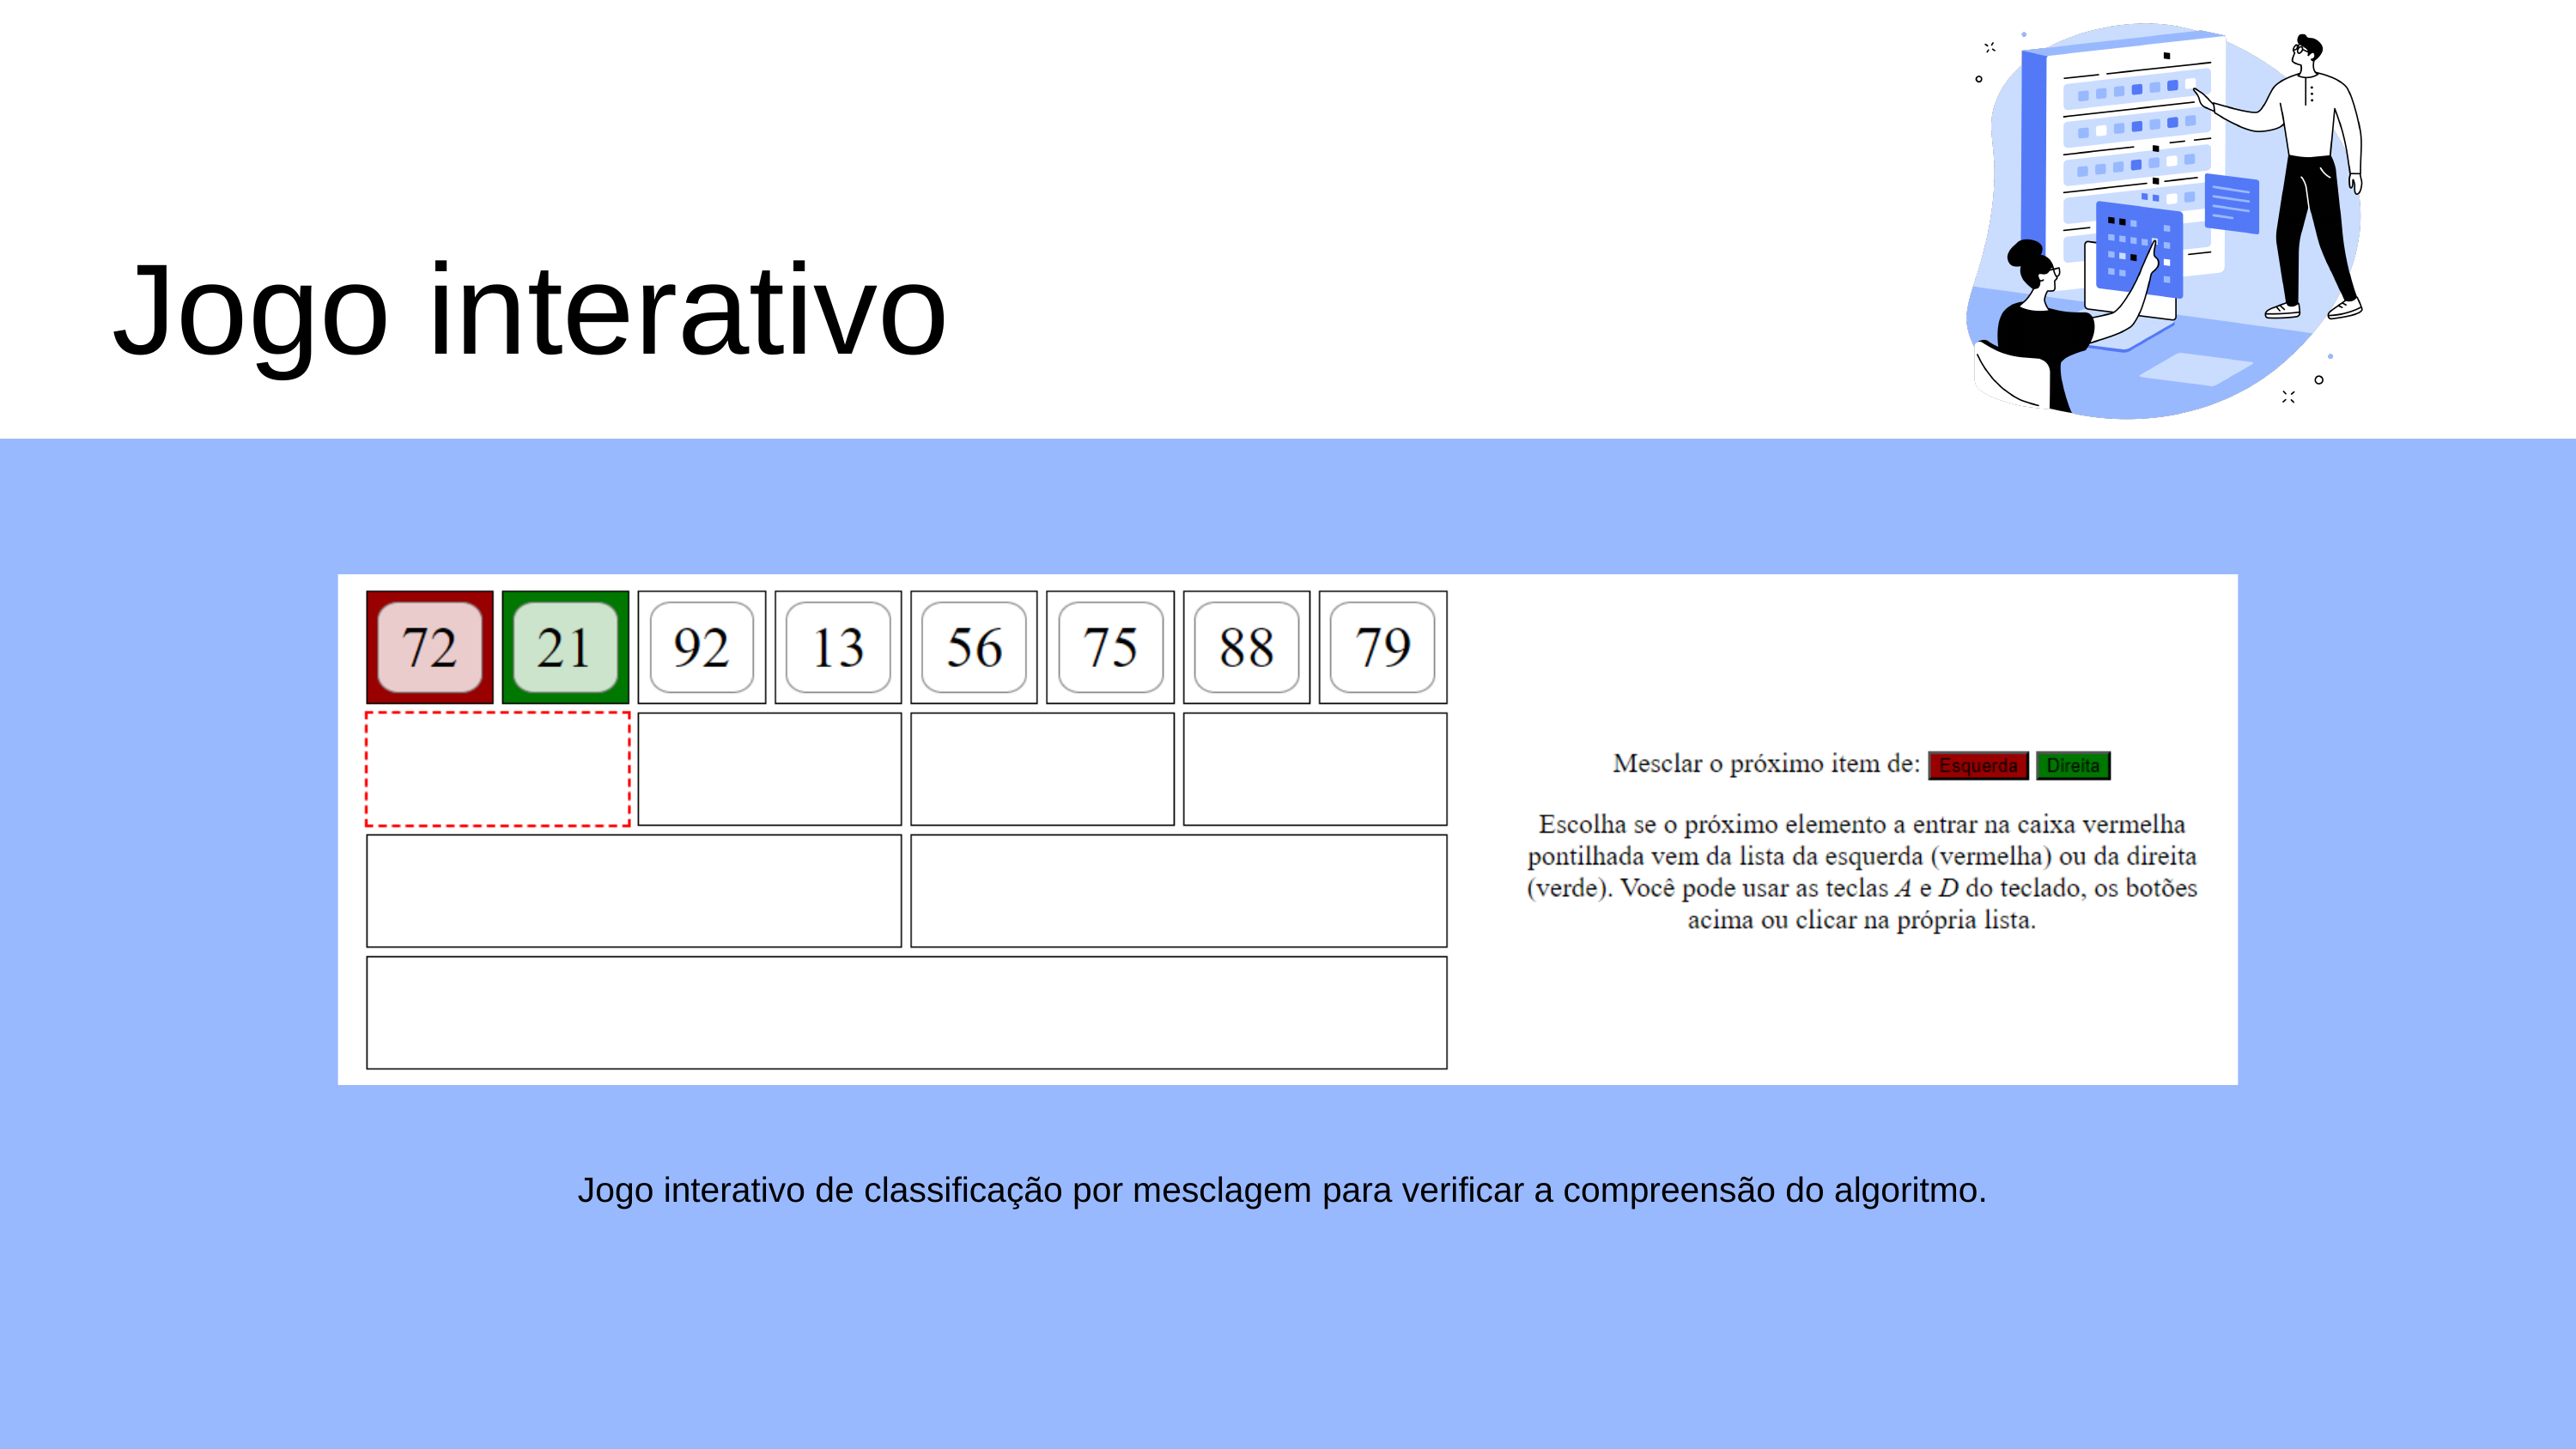

Jogo interativo

Jogo interativo de classificação por mesclagem para verificar a compreensão do algoritmo.